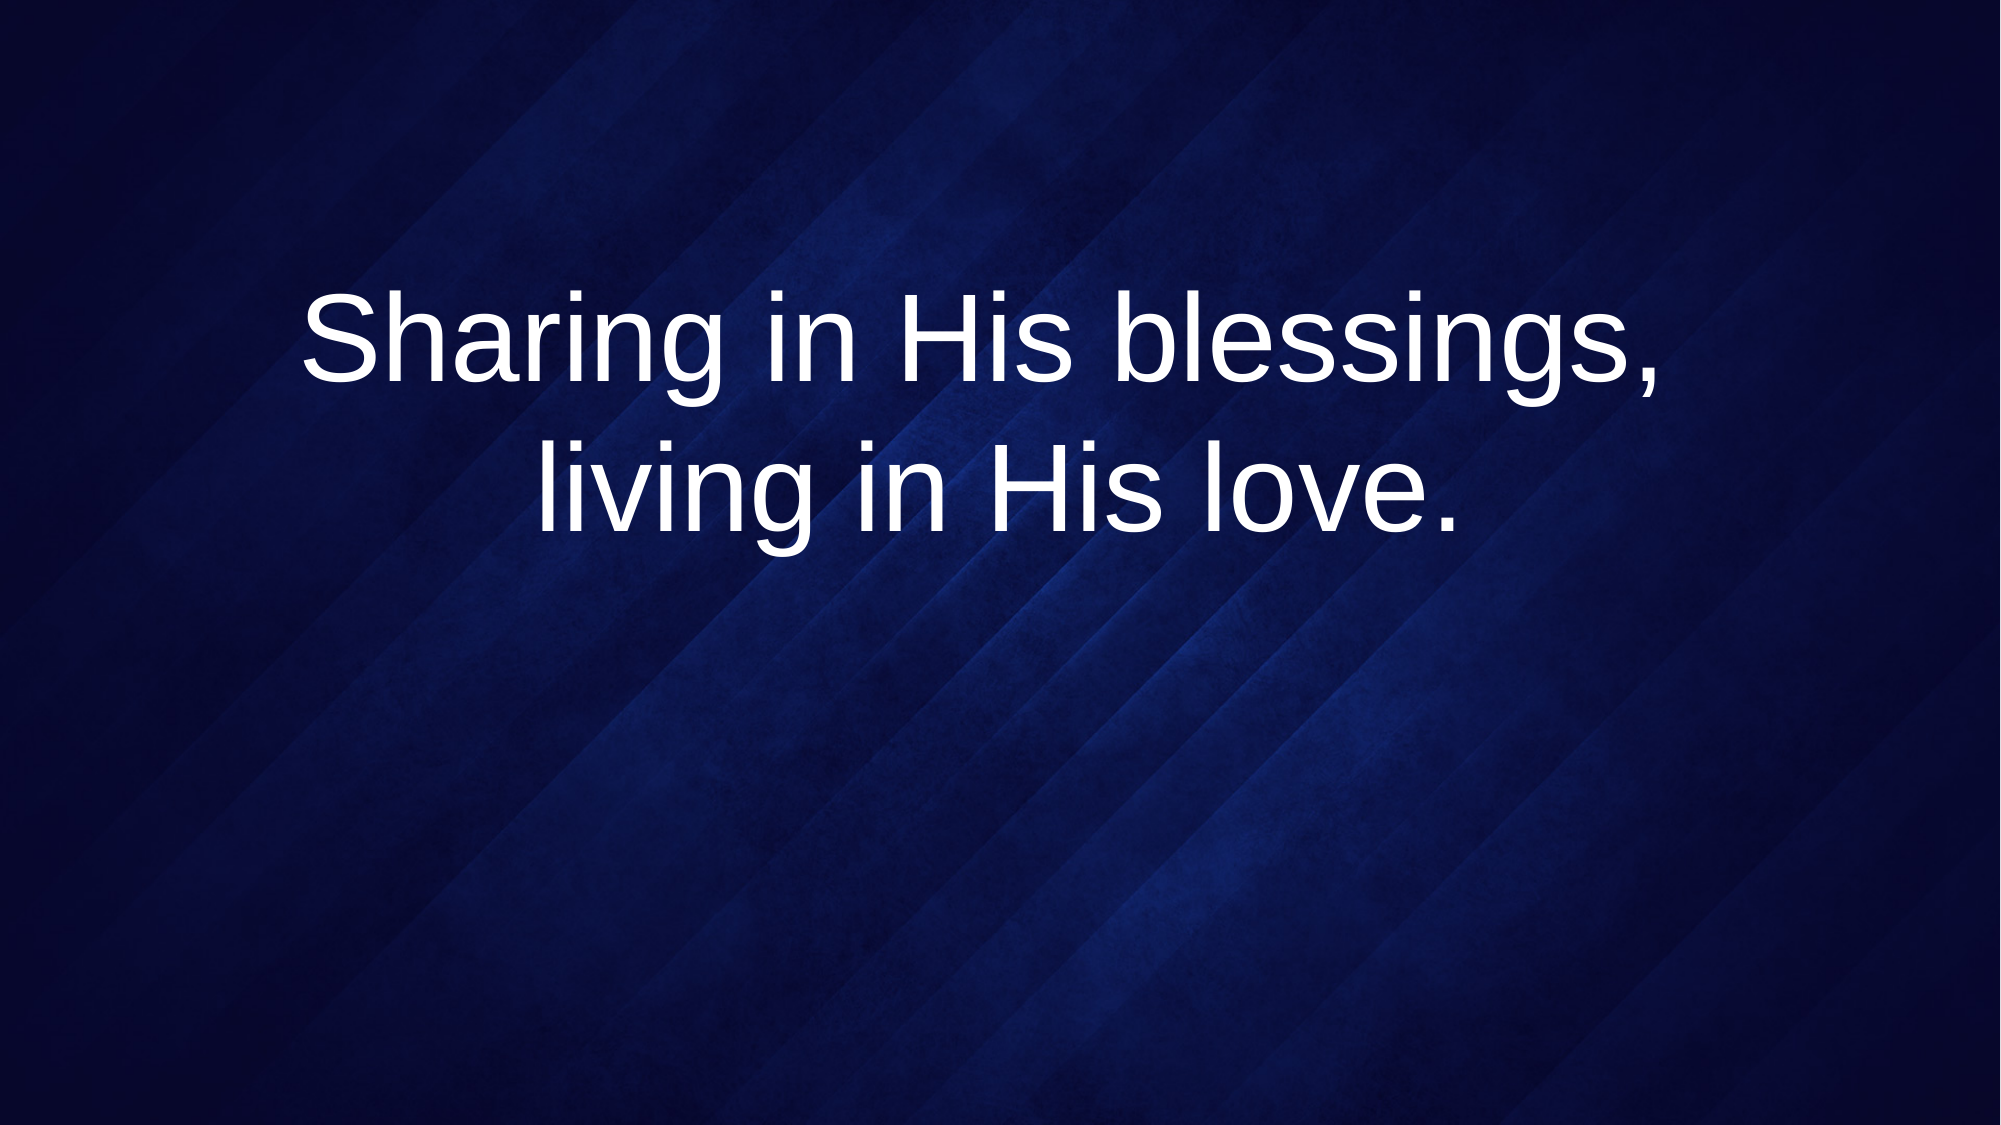

# Sharing in His blessings, living in His love.